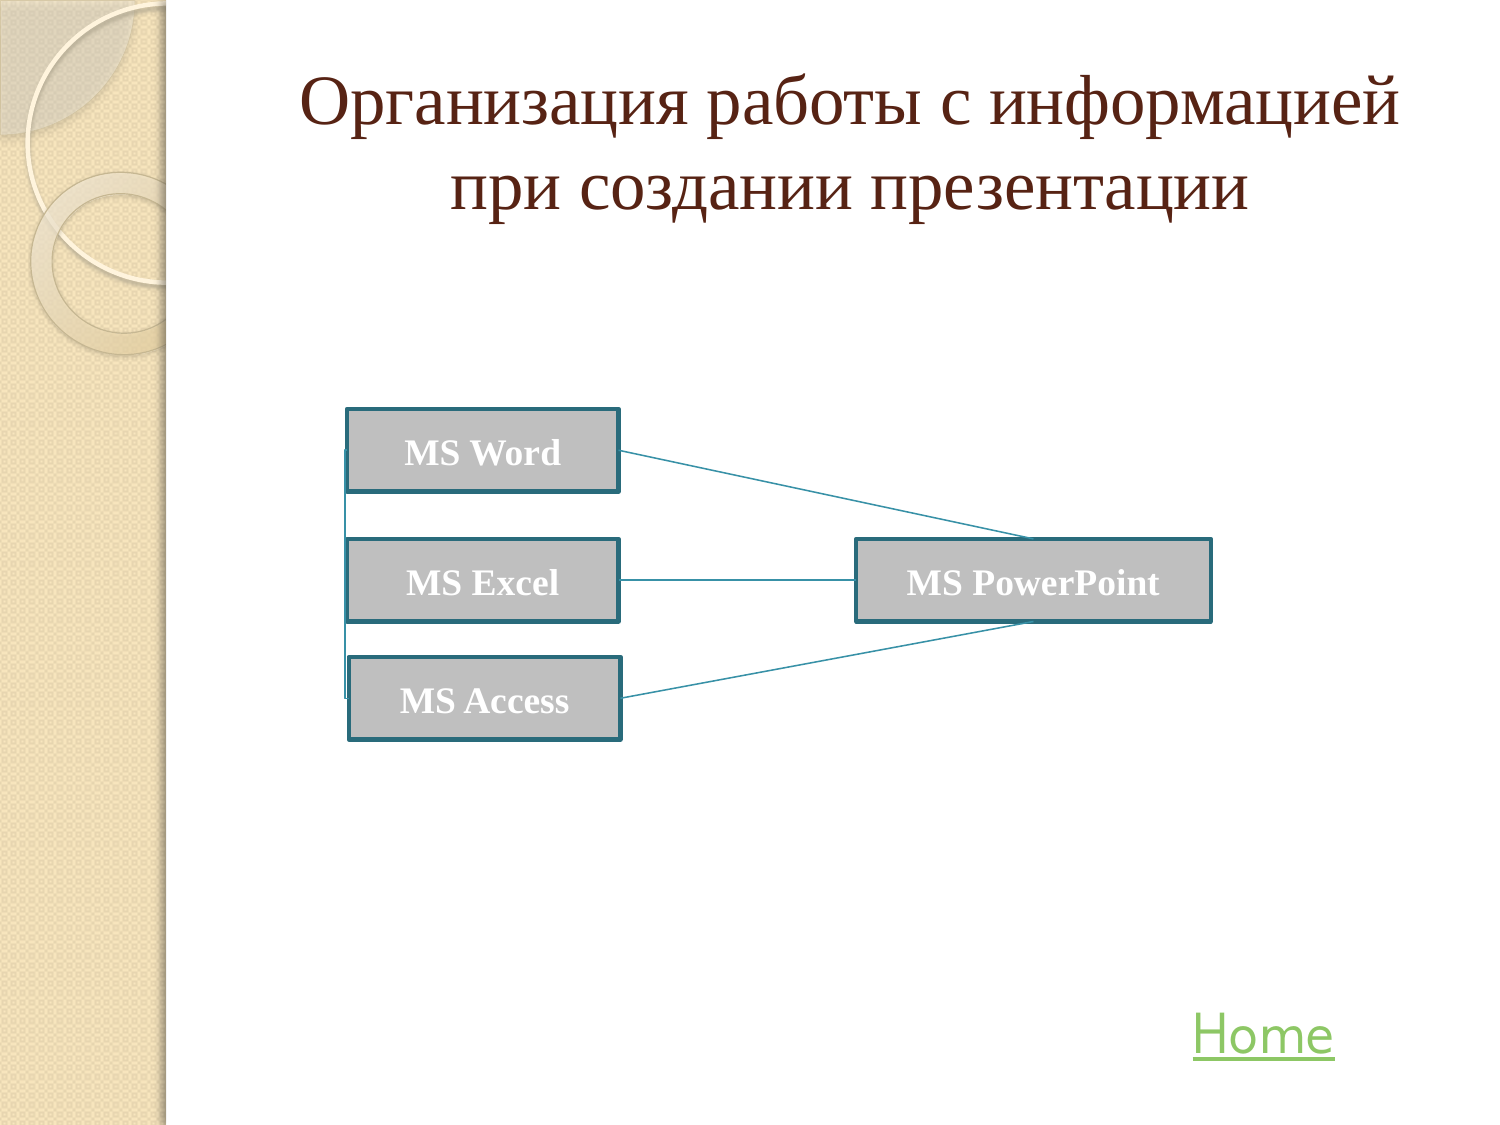

# Организация работы с информацией при создании презентации
MS Word
MS Excel
MS PowerPoint
MS Access
Home